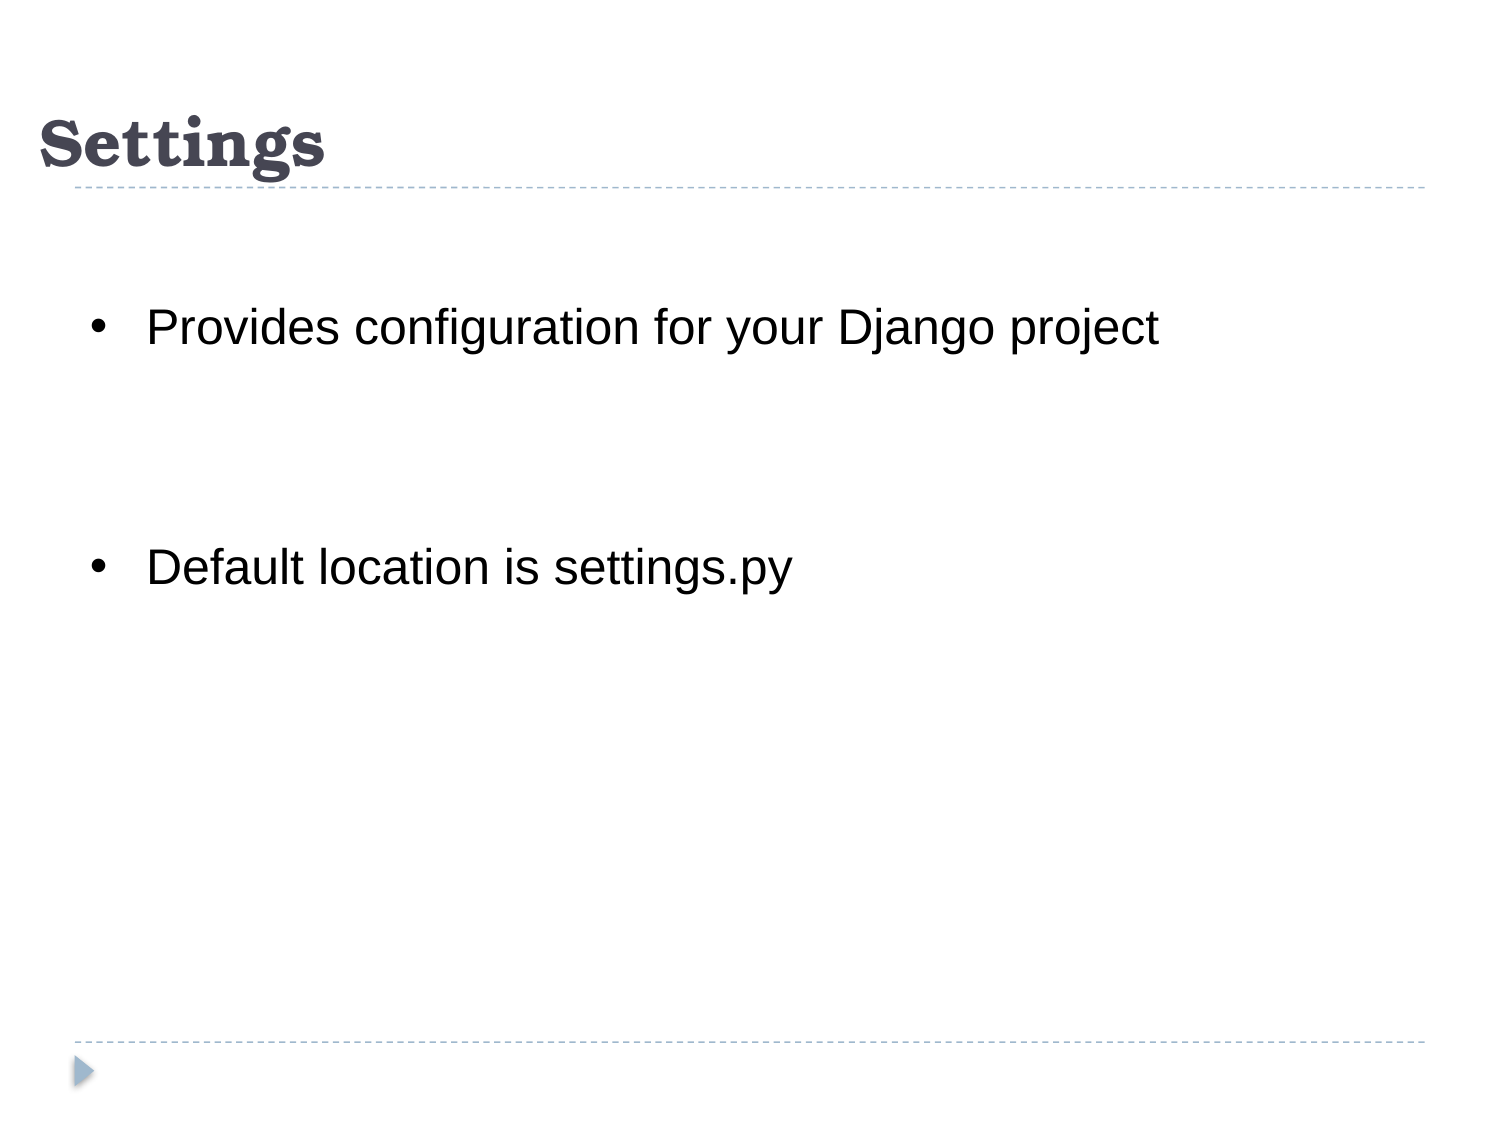

# Settings
Provides configuration for your Django project

Default location is settings.py